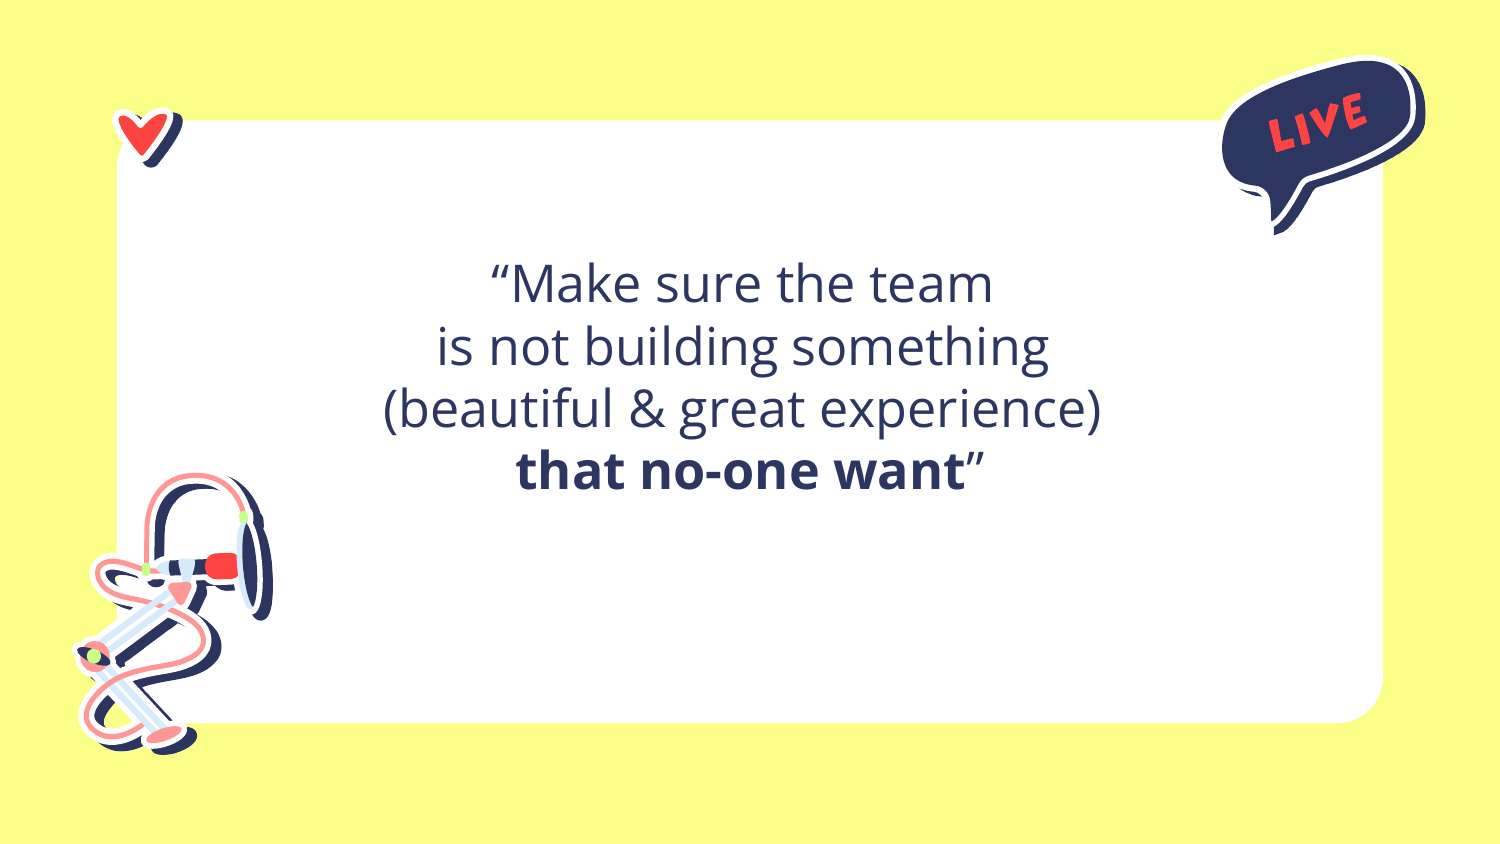

“Make sure the team
is not building something
(beautiful & great experience)
that no-one want”